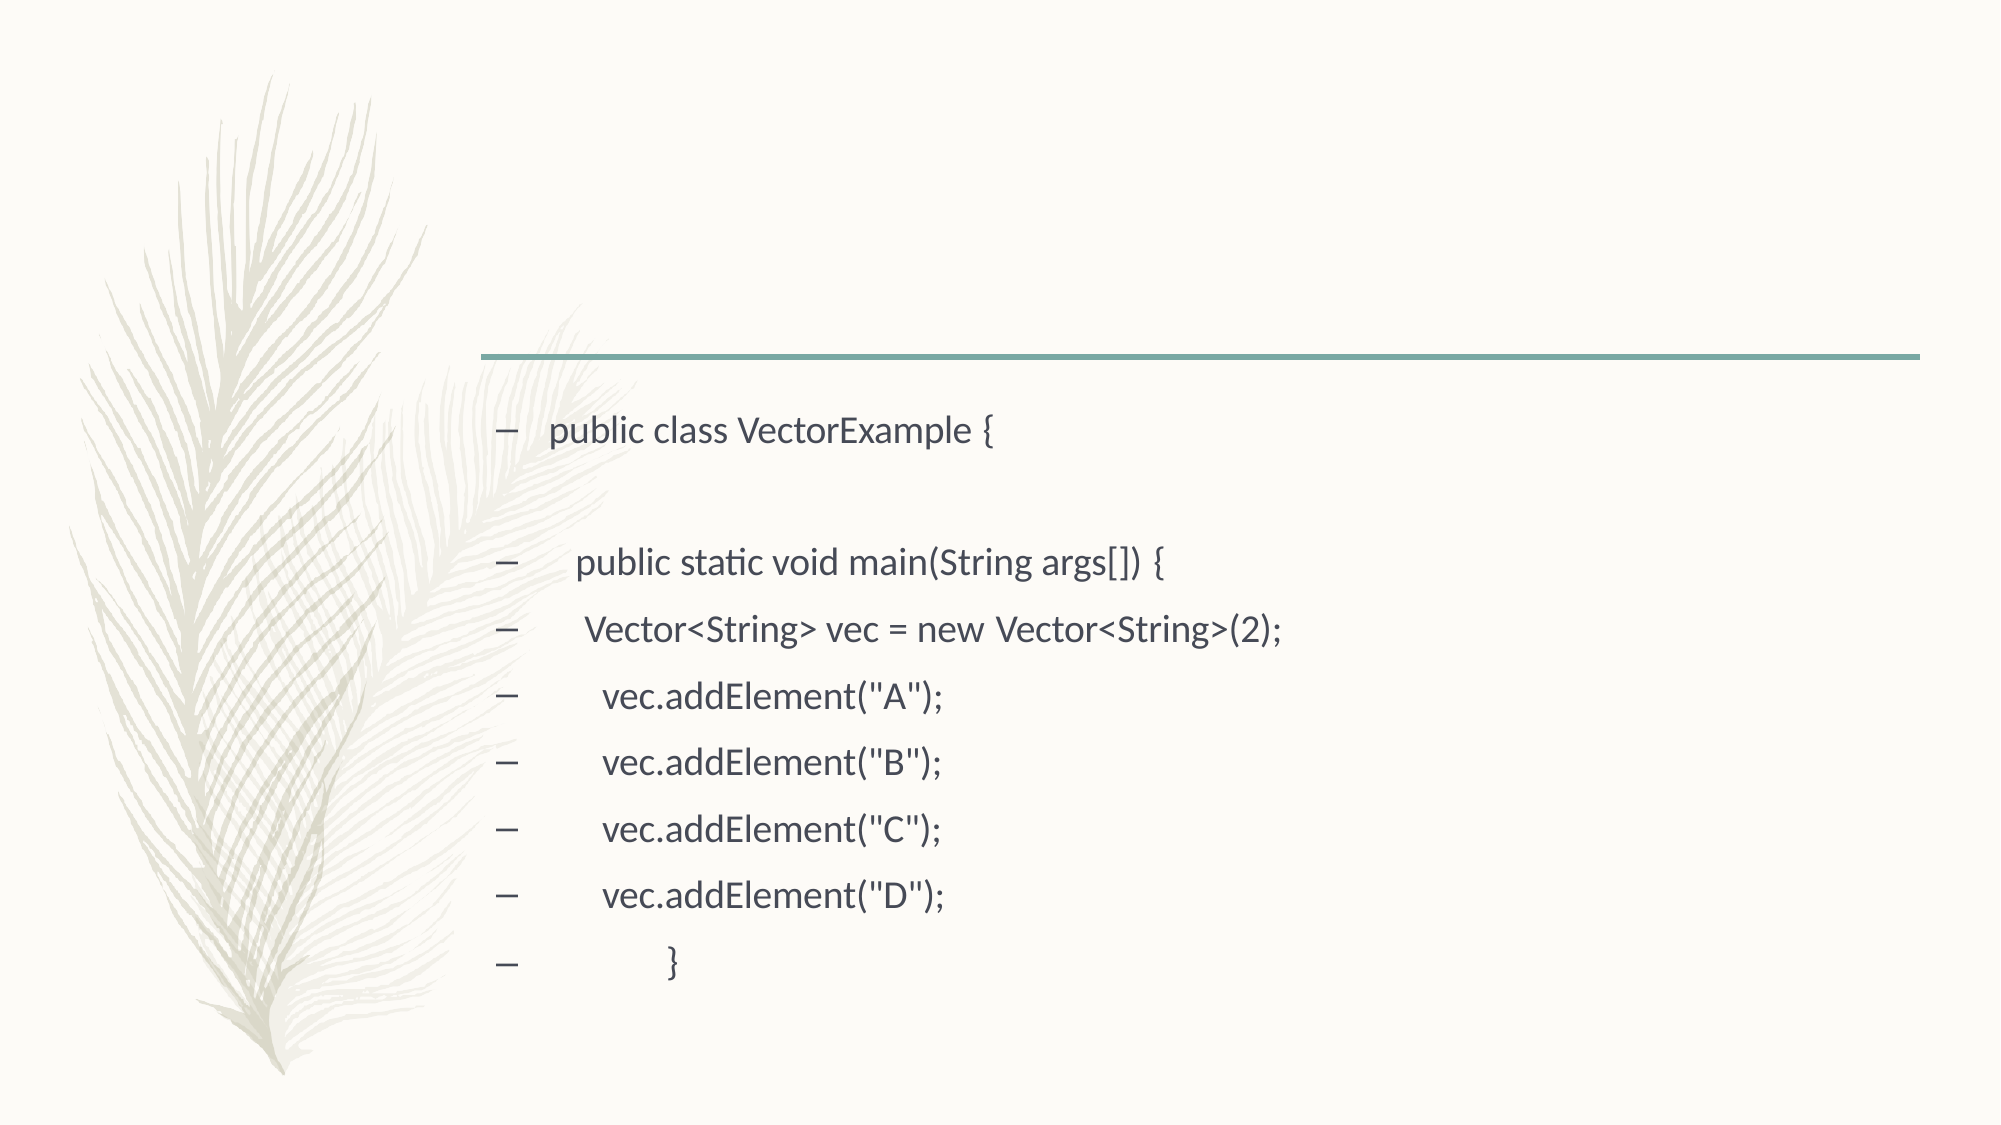

public class VectorExample {

public static void main(String args[]) {
Vector<String> vec = new Vector<String>(2);
vec.addElement("A");
vec.addElement("B");
vec.addElement("C");
vec.addElement("D");
–	}